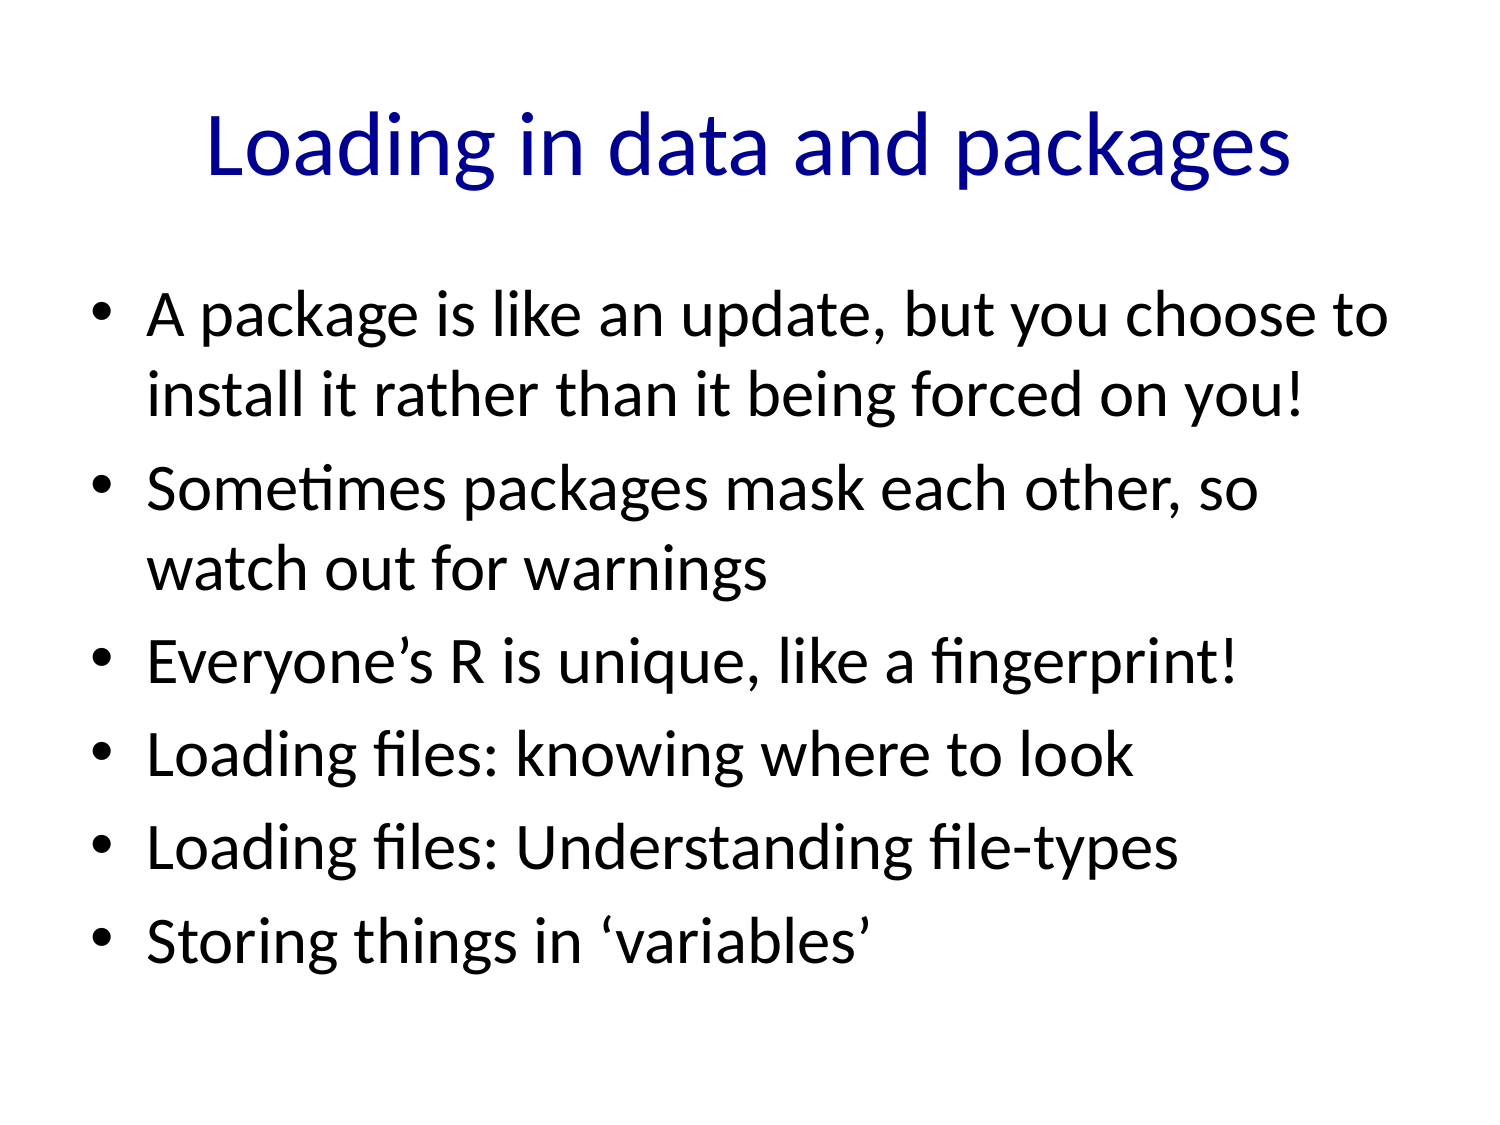

# Loading in data and packages
A package is like an update, but you choose to install it rather than it being forced on you!
Sometimes packages mask each other, so watch out for warnings
Everyone’s R is unique, like a fingerprint!
Loading files: knowing where to look
Loading files: Understanding file-types
Storing things in ‘variables’